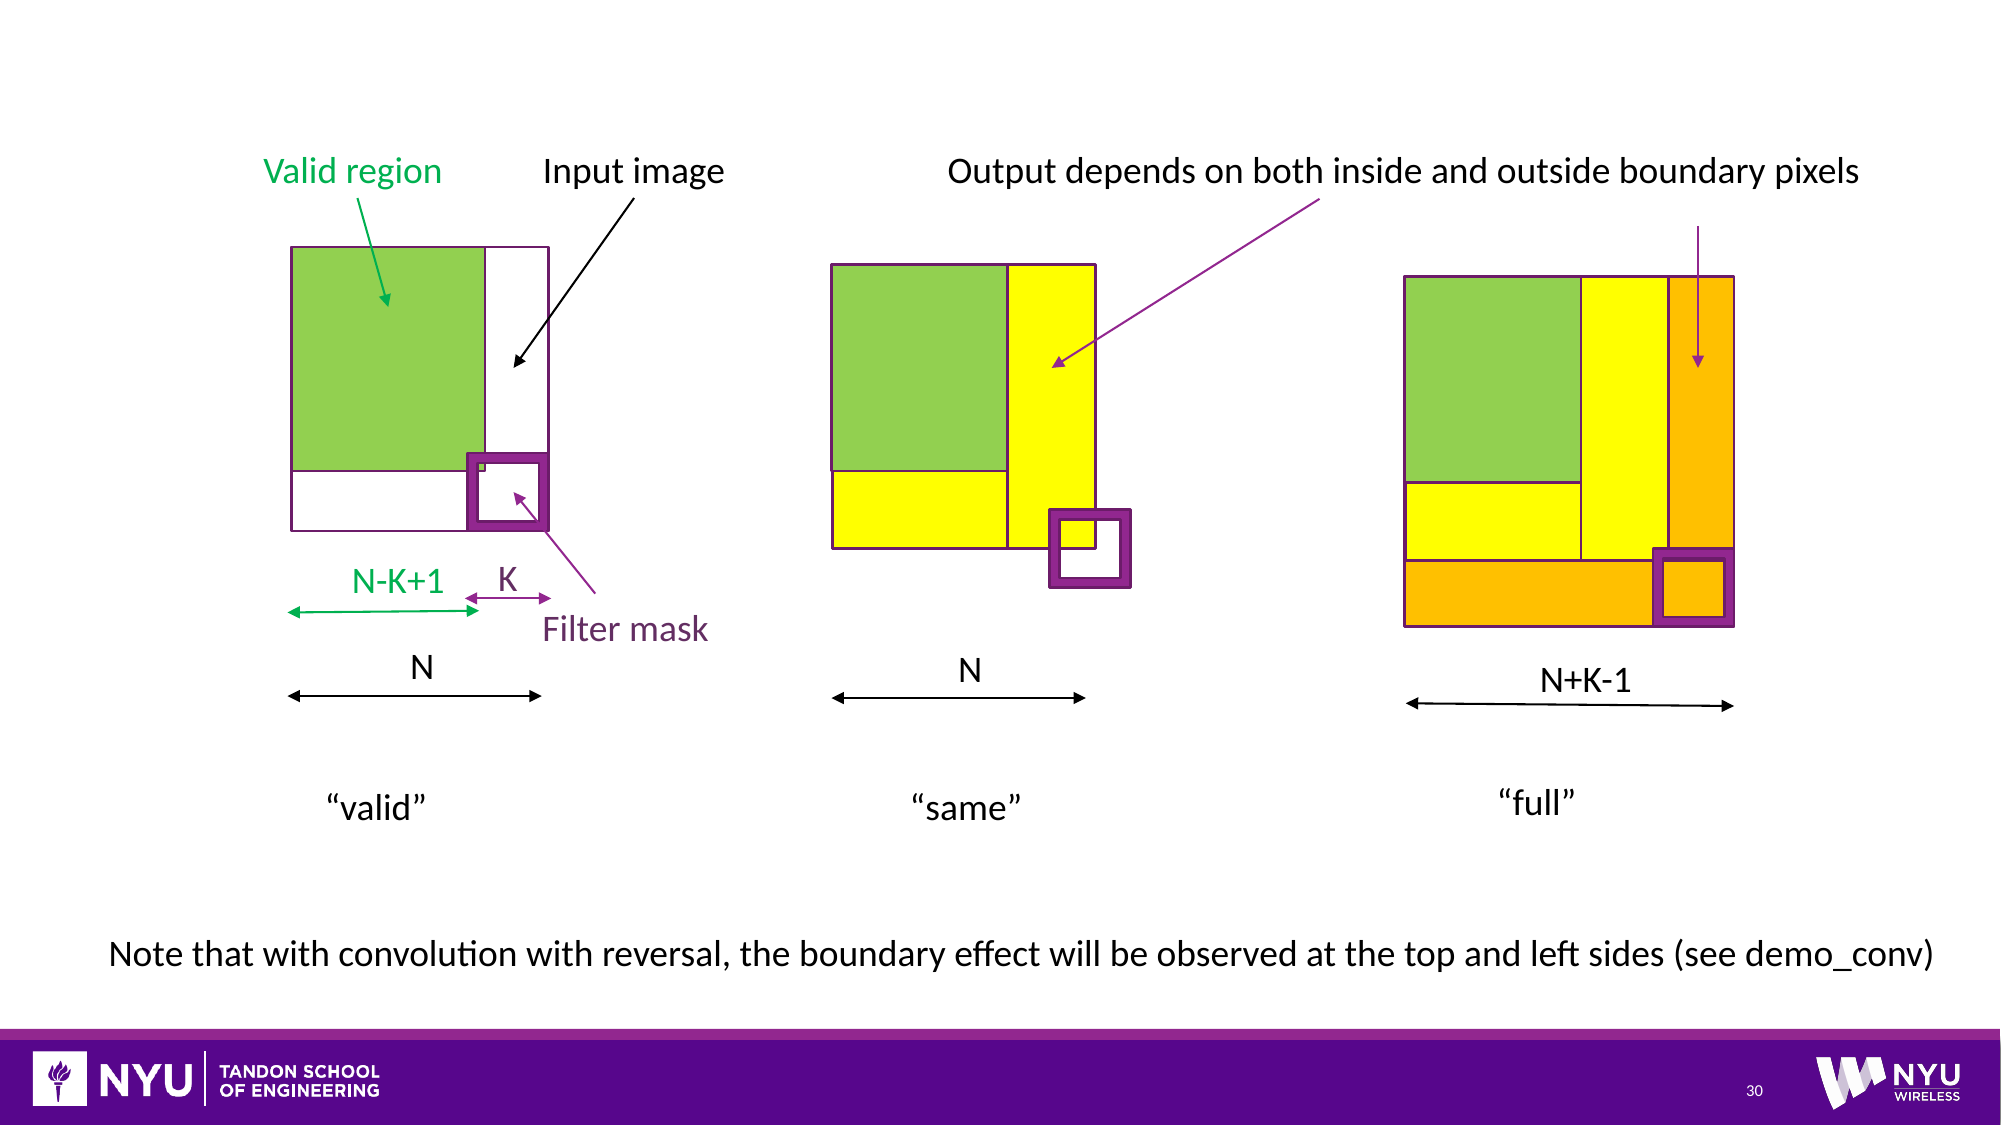

Valid region
Input image
Output depends on both inside and outside boundary pixels

K
N-K+1

Filter mask
N
N
N+K-1
“full”
“valid”
“same”
Note that with convolution with reversal, the boundary effect will be observed at the top and left sides (see demo_conv)
30